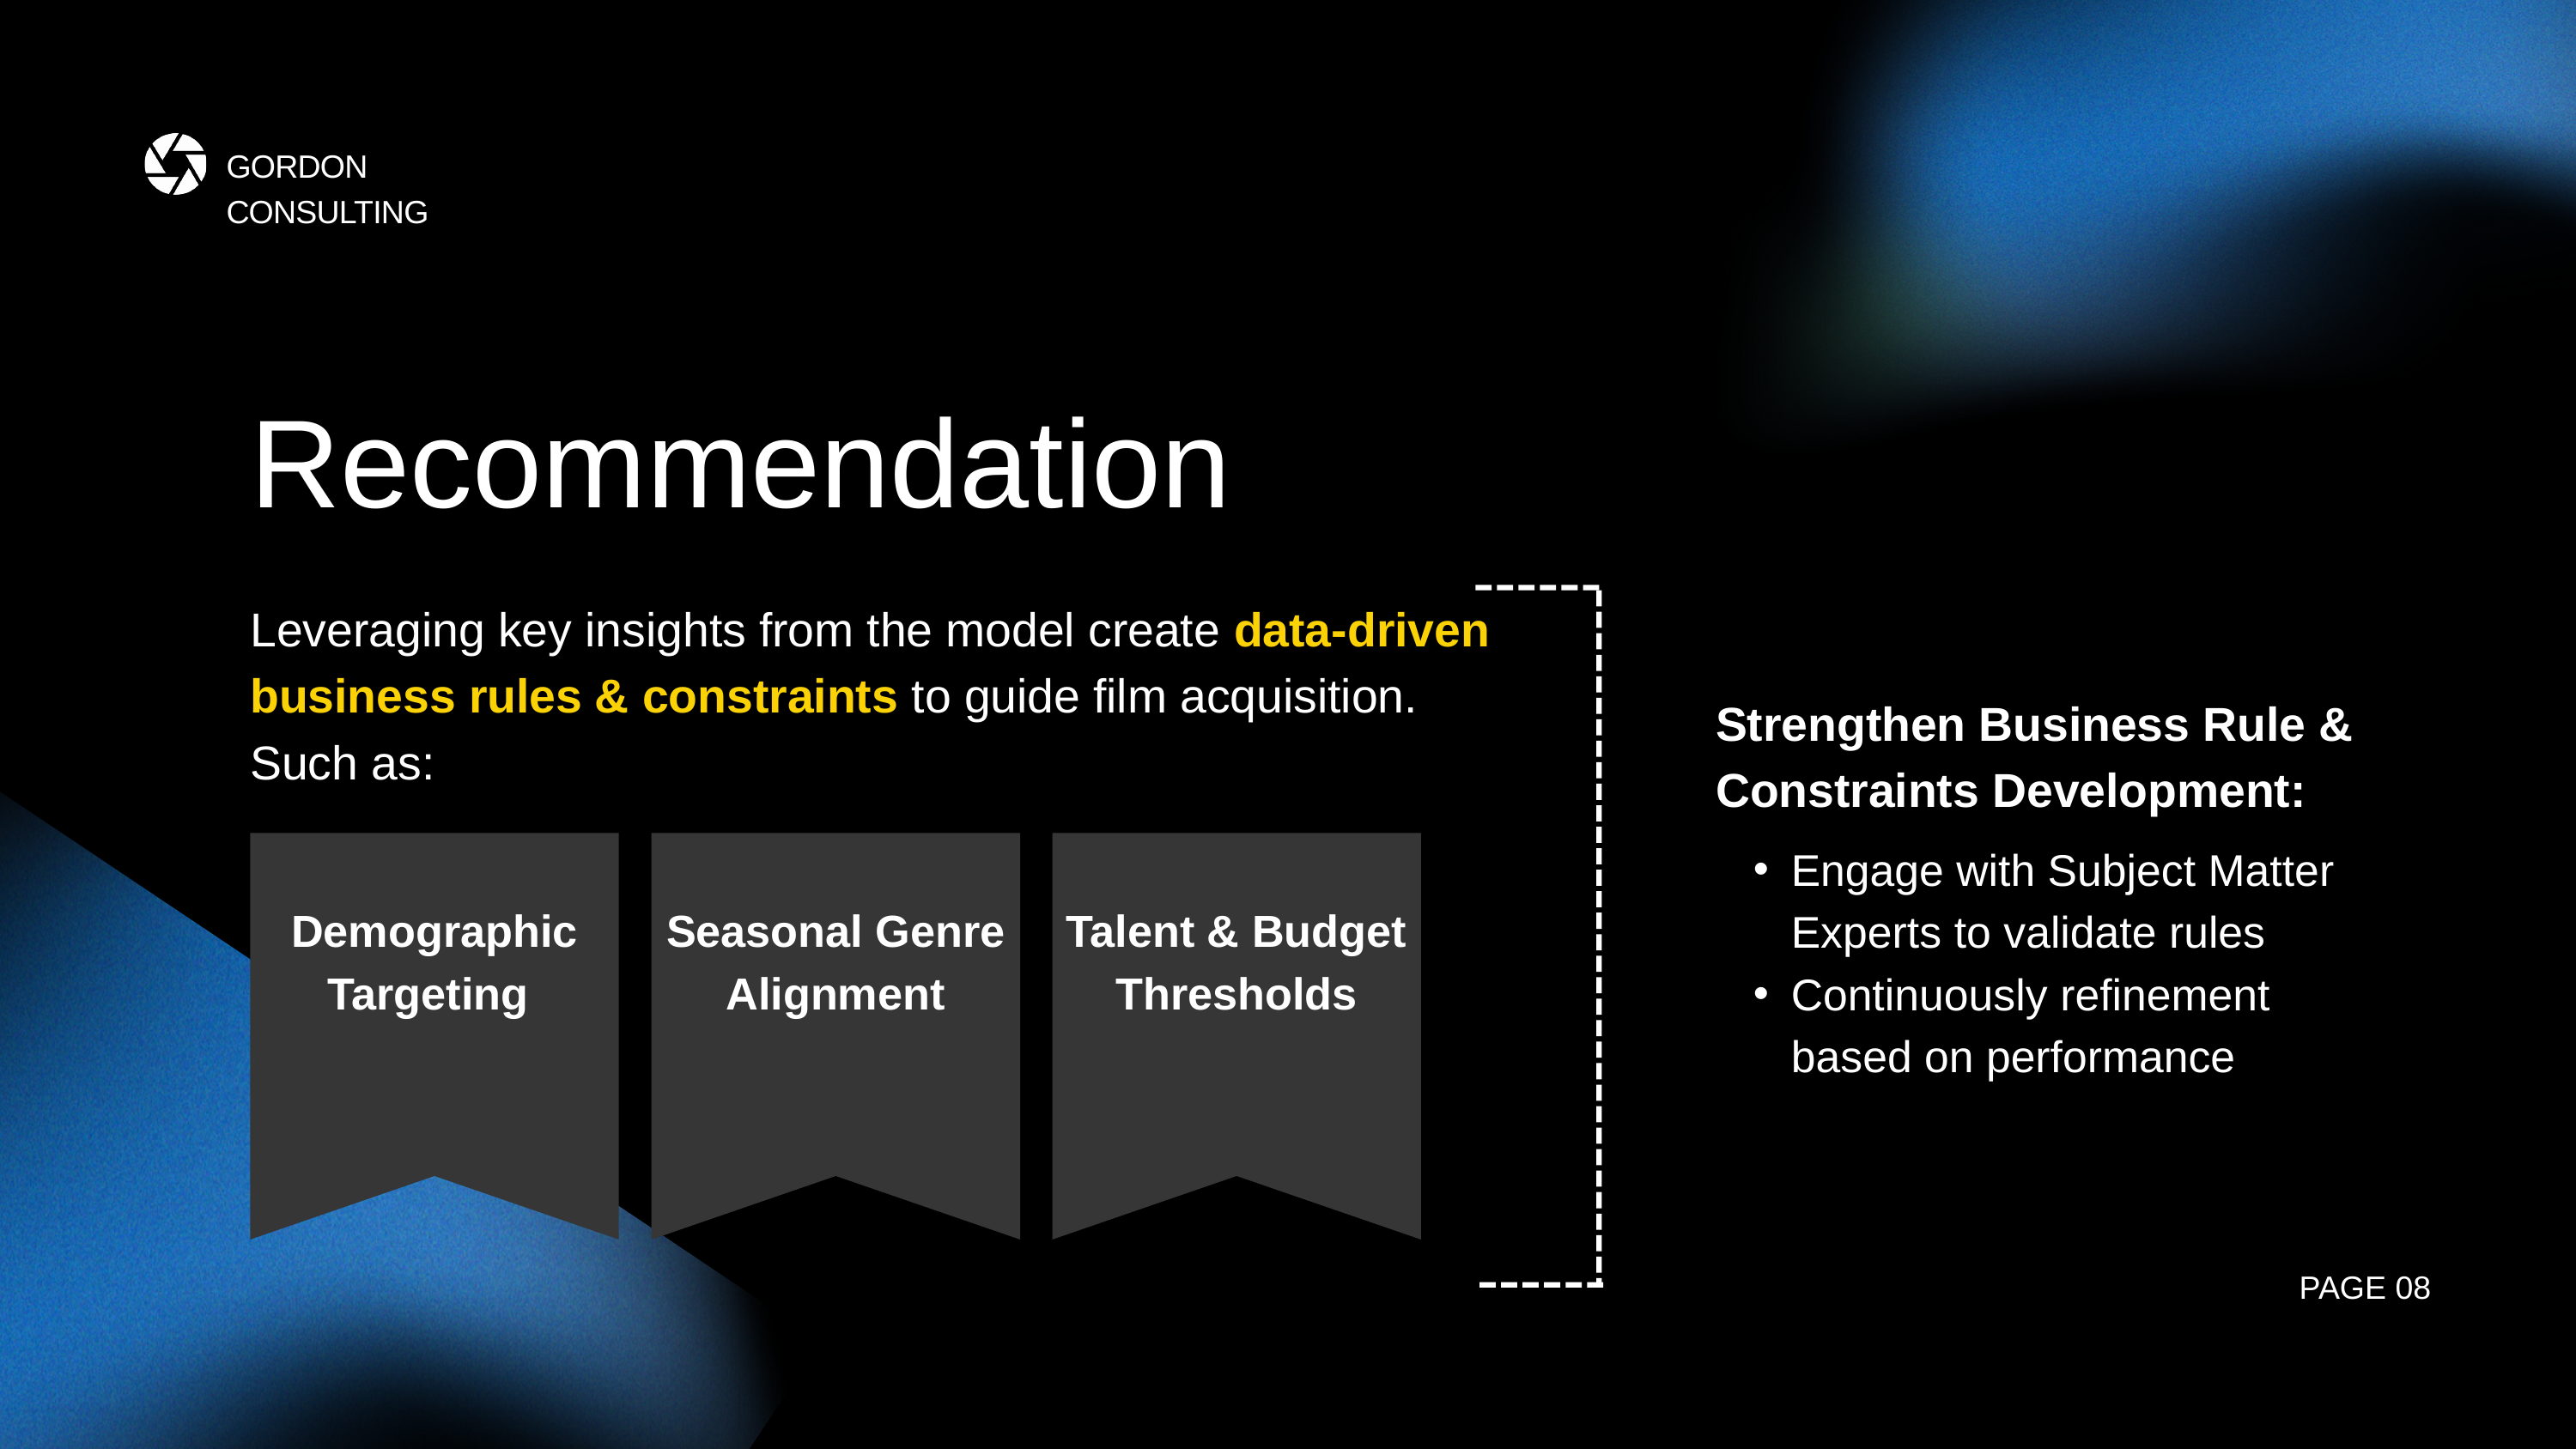

GORDON CONSULTING
Recommendation

Leveraging key insights from the model create data-driven business rules & constraints to guide film acquisition. Such as:

Strengthen Business Rule & Constraints Development:

Engage with Subject Matter Experts to validate rules
Continuously refinement based on performance
Demographic Targeting
Seasonal Genre Alignment
Talent & Budget Thresholds

PAGE 08